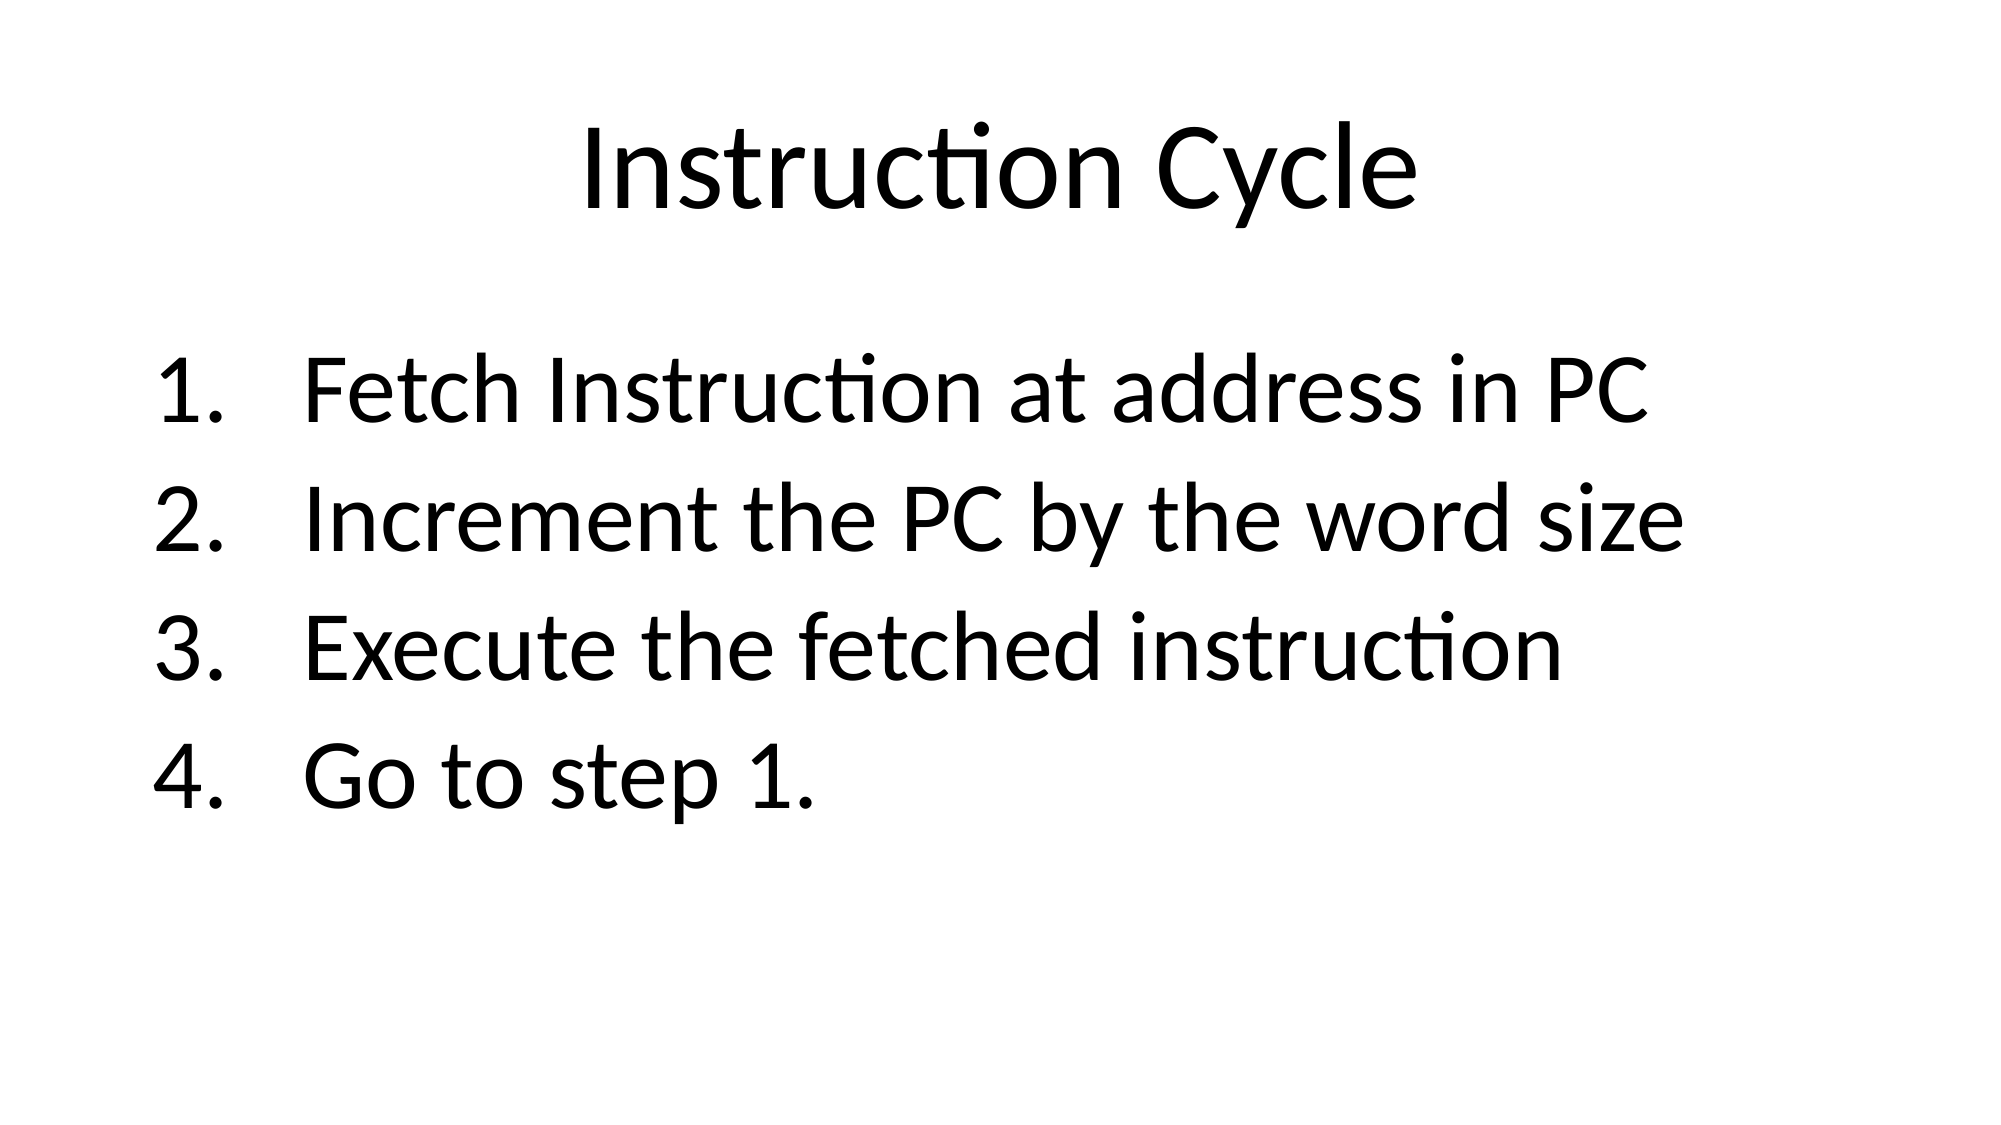

# Instruction Cycle
Fetch Instruction at address in PC
Increment the PC by the word size
Execute the fetched instruction
Go to step 1.